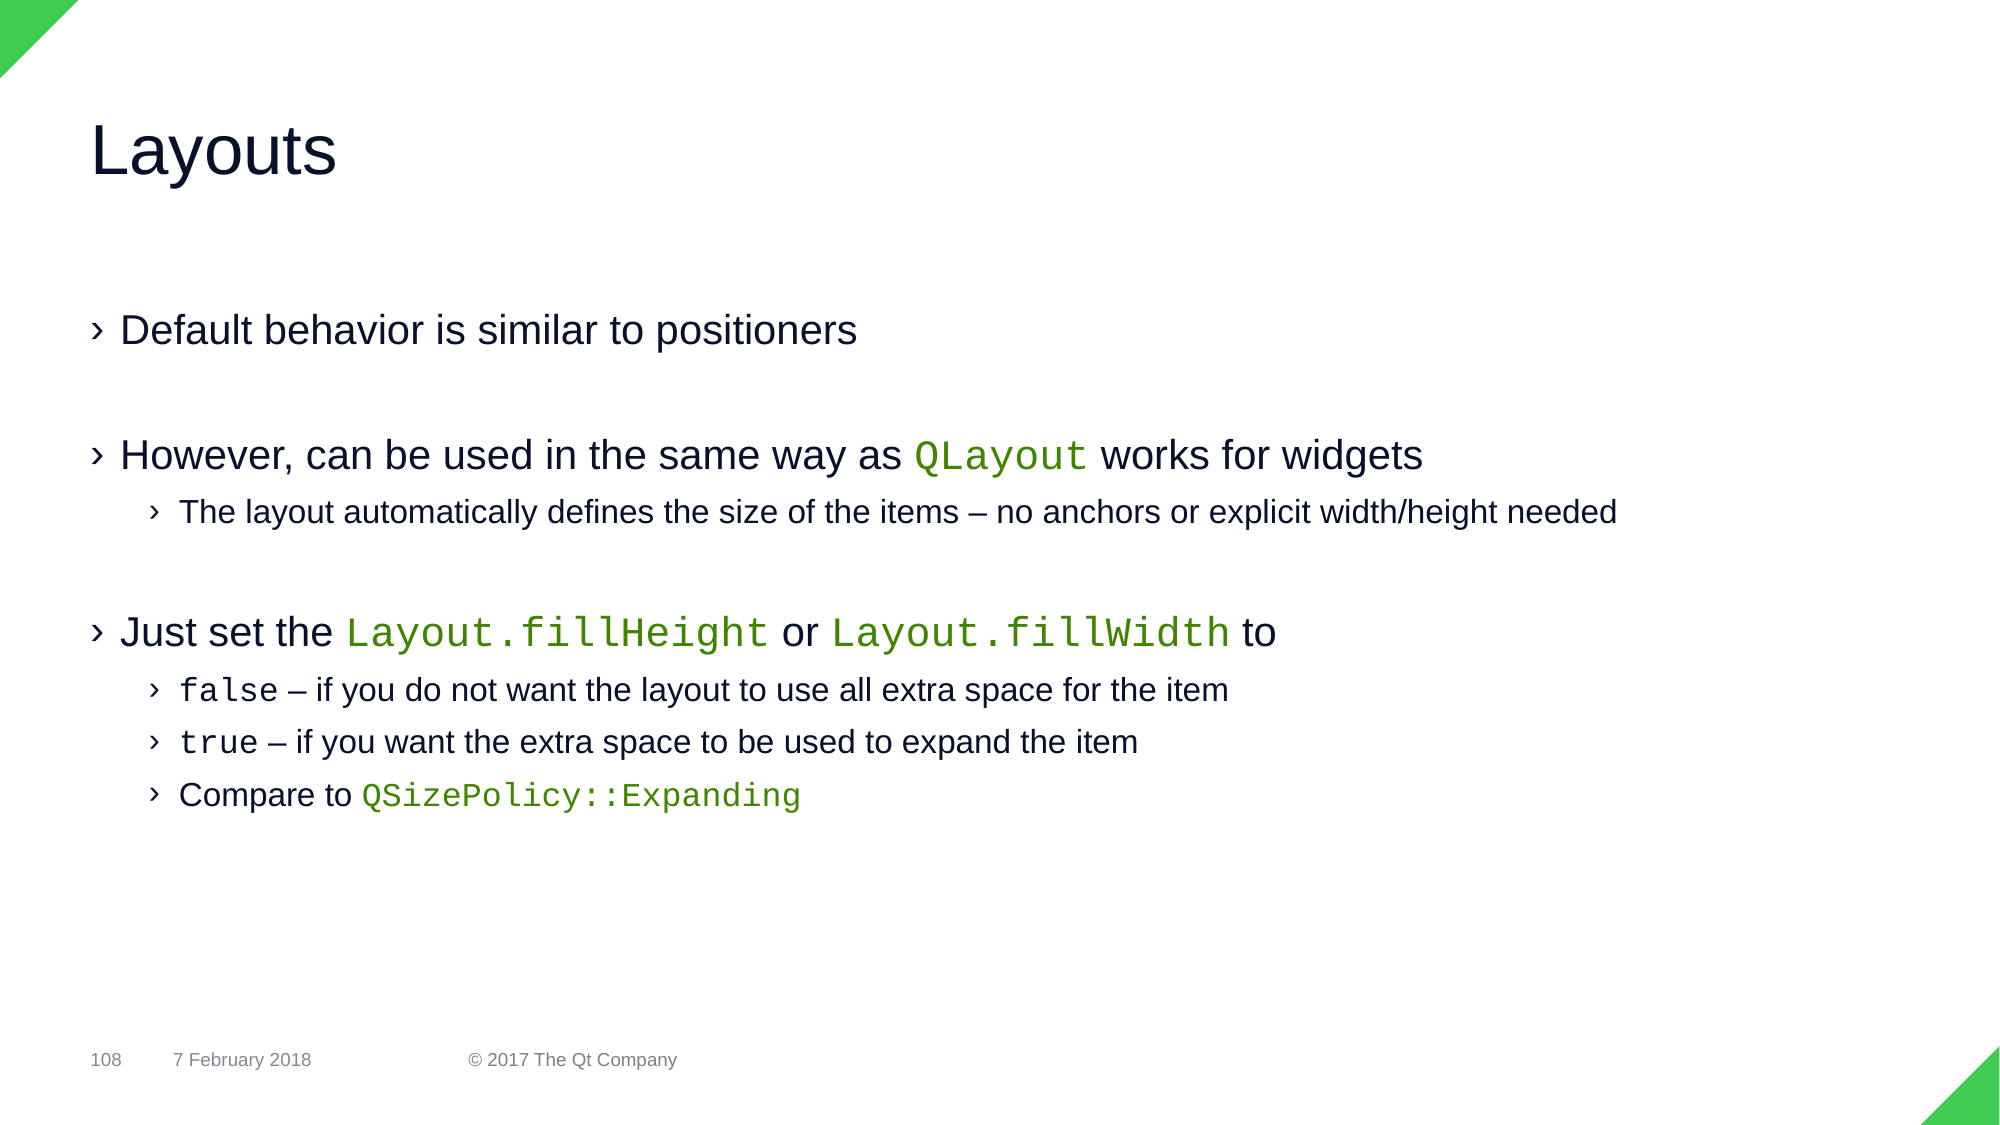

# Layouts
Default behavior is similar to positioners

However, can be used in the same way as QLayout works for widgets
The layout automatically defines the size of the items – no anchors or explicit width/height needed

Just set the Layout.fillHeight or Layout.fillWidth to
false – if you do not want the layout to use all extra space for the item
true – if you want the extra space to be used to expand the item
Compare to QSizePolicy::Expanding

108
7 February 2018
© 2017 The Qt Company